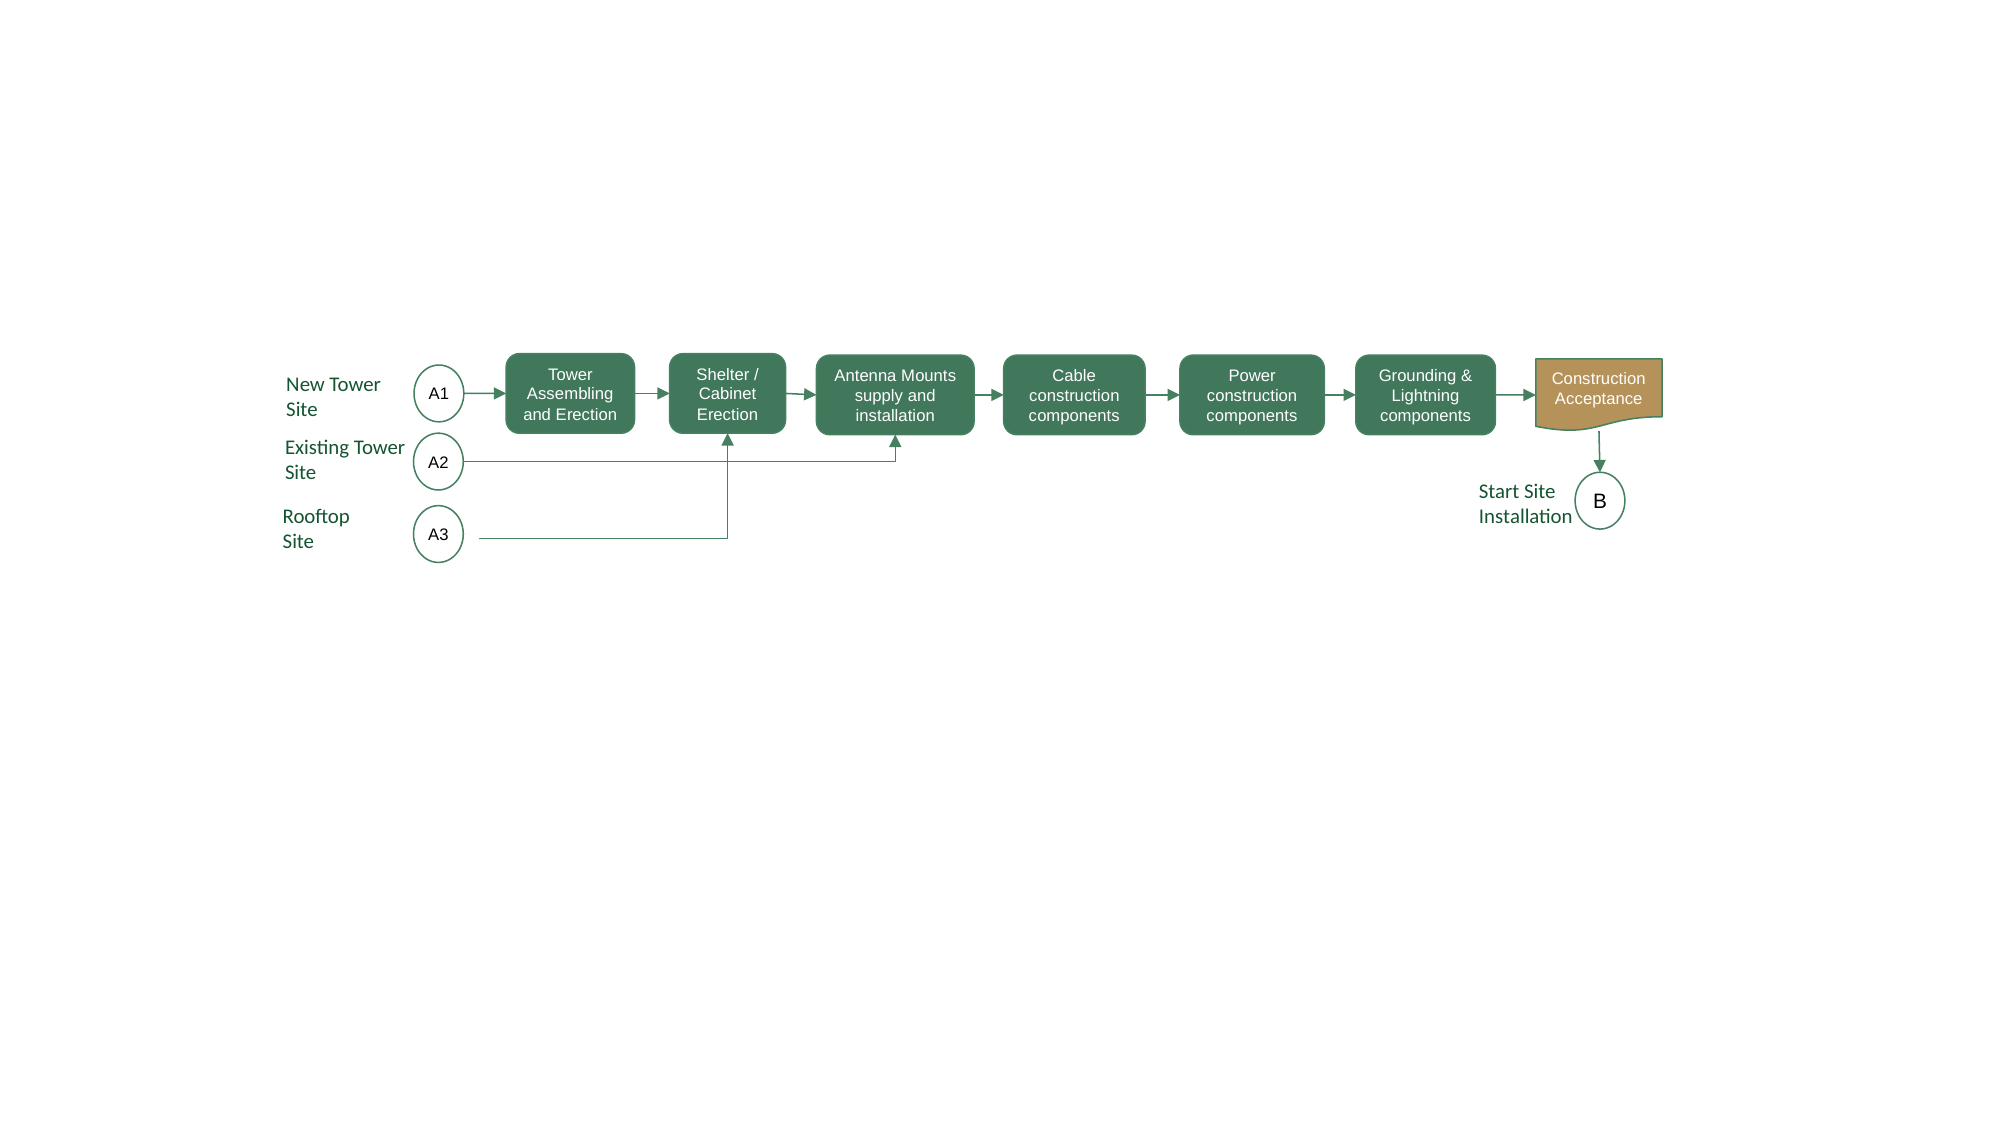

Tower Assembling and Erection
Shelter / Cabinet Erection
Antenna Mounts supply and installation
Cable construction components
Power construction components
Grounding & Lightning components
Construction Acceptance
A1
New Tower
Site
A2
Existing Tower
Site
B
Start Site Installation
Rooftop
Site
A3